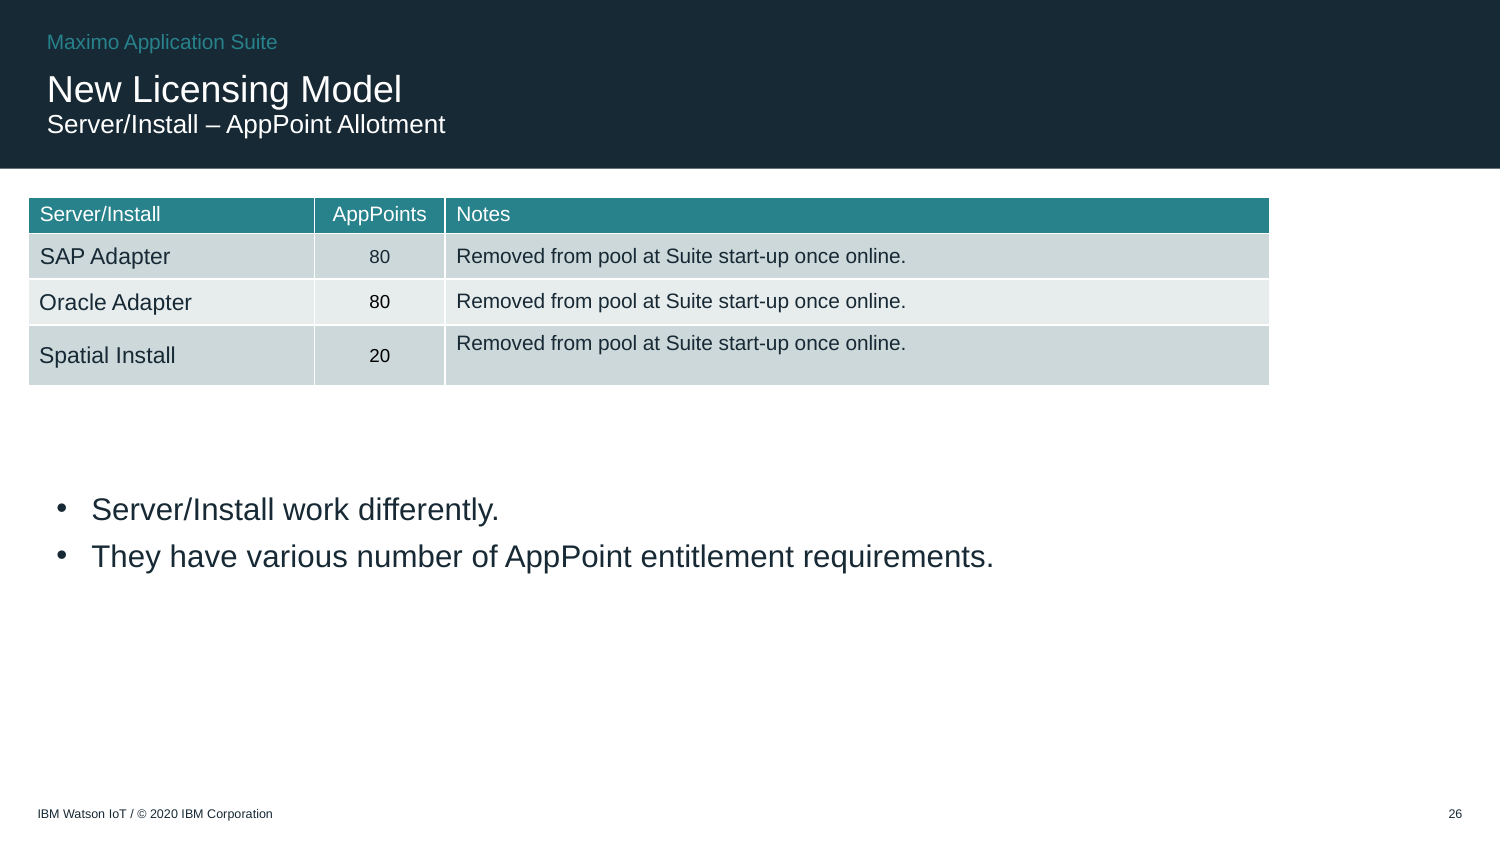

Maximo Application Suite
# New Licensing Model Server/Install – AppPoint Allotment
| Server/Install | AppPoints | Notes |
| --- | --- | --- |
| SAP Adapter | 80 | Removed from pool at Suite start-up once online. |
| Oracle Adapter | 80 | Removed from pool at Suite start-up once online. |
| Spatial Install | 20 | Removed from pool at Suite start-up once online. |
Server/Install work differently.
They have various number of AppPoint entitlement requirements.

IBM Watson IoT / © 2020 IBM Corporation
26